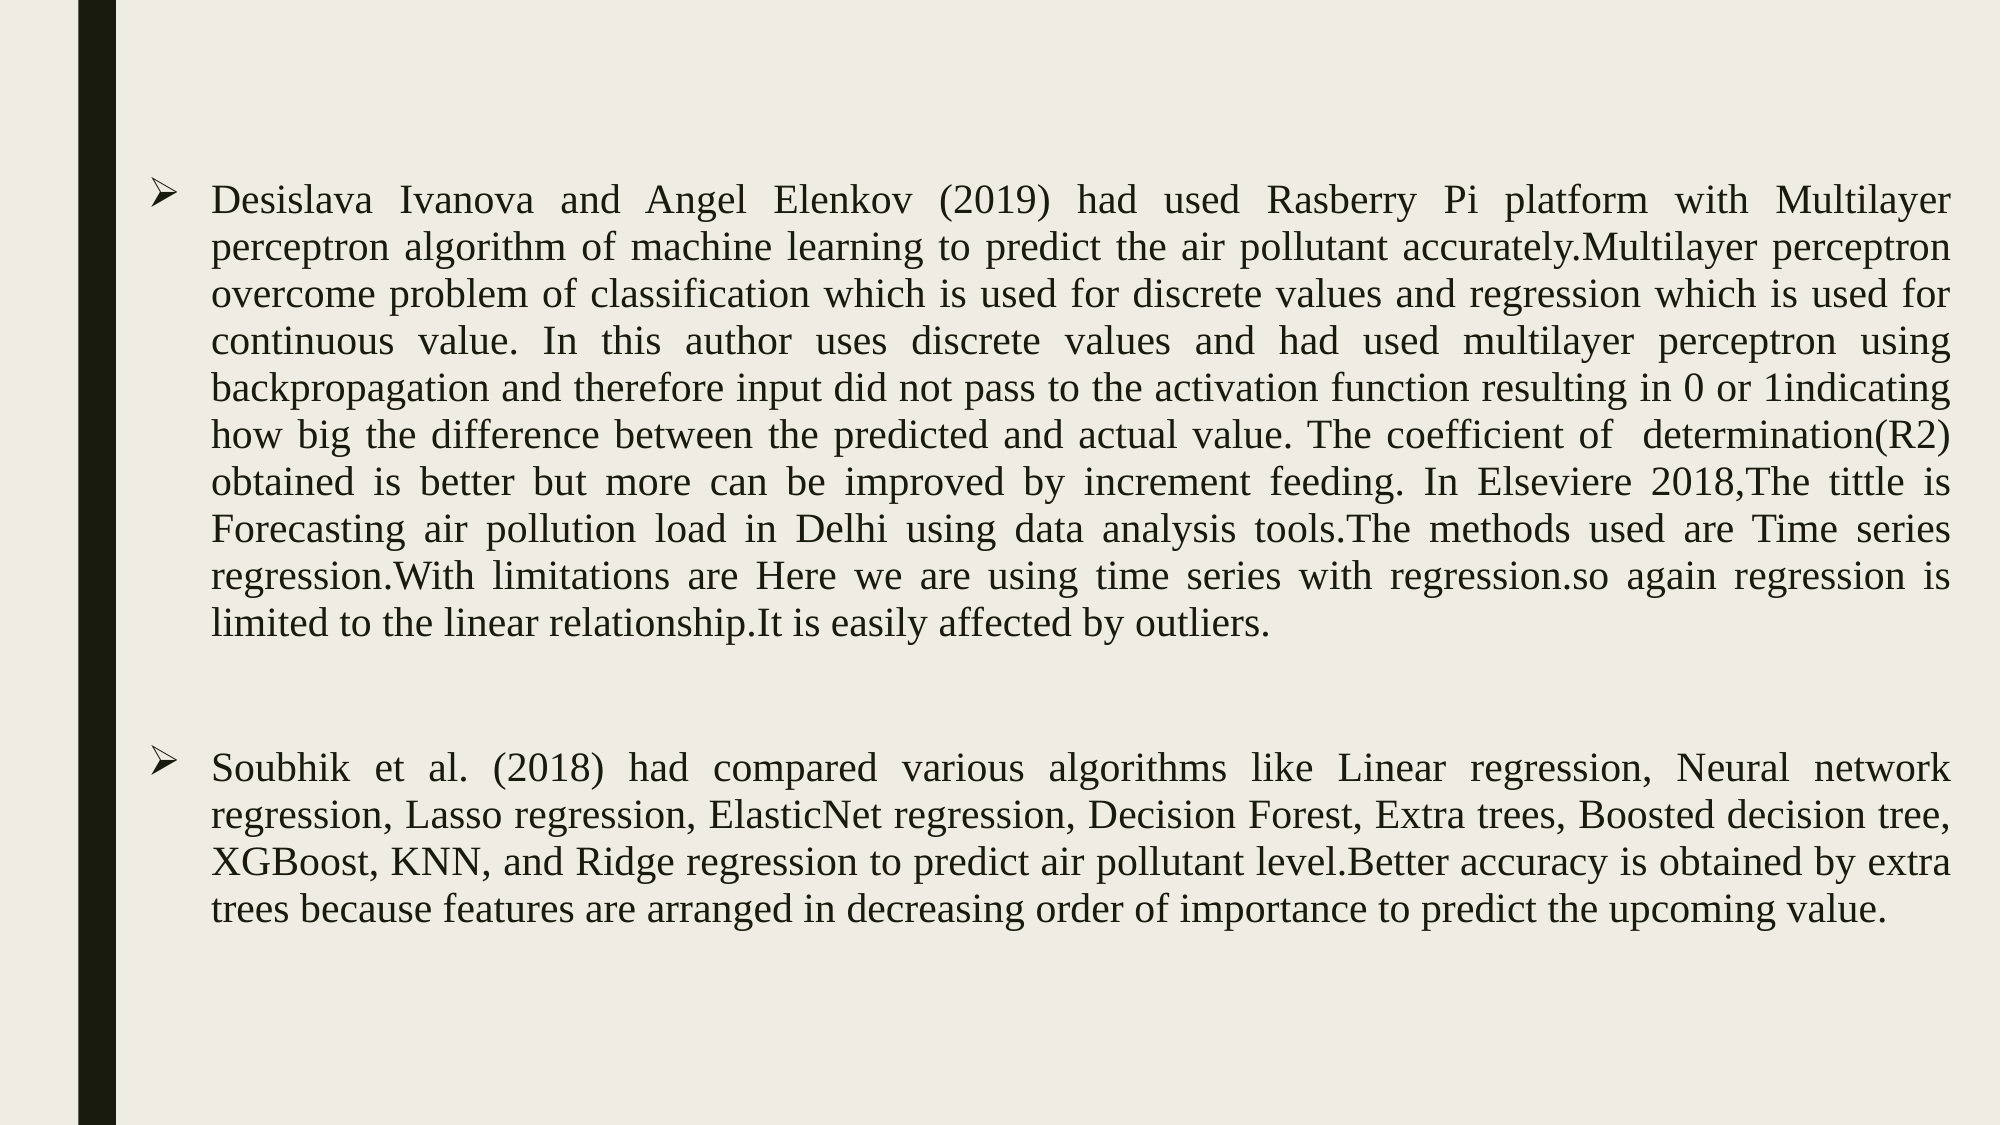

Desislava Ivanova and Angel Elenkov (2019) had used Rasberry Pi platform with Multilayer perceptron algorithm of machine learning to predict the air pollutant accurately.Multilayer perceptron overcome problem of classification which is used for discrete values and regression which is used for continuous value. In this author uses discrete values and had used multilayer perceptron using backpropagation and therefore input did not pass to the activation function resulting in 0 or 1indicating how big the difference between the predicted and actual value. The coefficient of  determination(R2) obtained is better but more can be improved by increment feeding. In Elseviere 2018,The tittle is Forecasting air pollution load in Delhi using data analysis tools.The methods used are Time series regression.With limitations are Here we are using time series with regression.so again regression is limited to the linear relationship.It is easily affected by outliers.

Soubhik et al. (2018) had compared various algorithms like Linear regression, Neural network regression, Lasso regression, ElasticNet regression, Decision Forest, Extra trees, Boosted decision tree, XGBoost, KNN, and Ridge regression to predict air pollutant level.Better accuracy is obtained by extra trees because features are arranged in decreasing order of importance to predict the upcoming value.